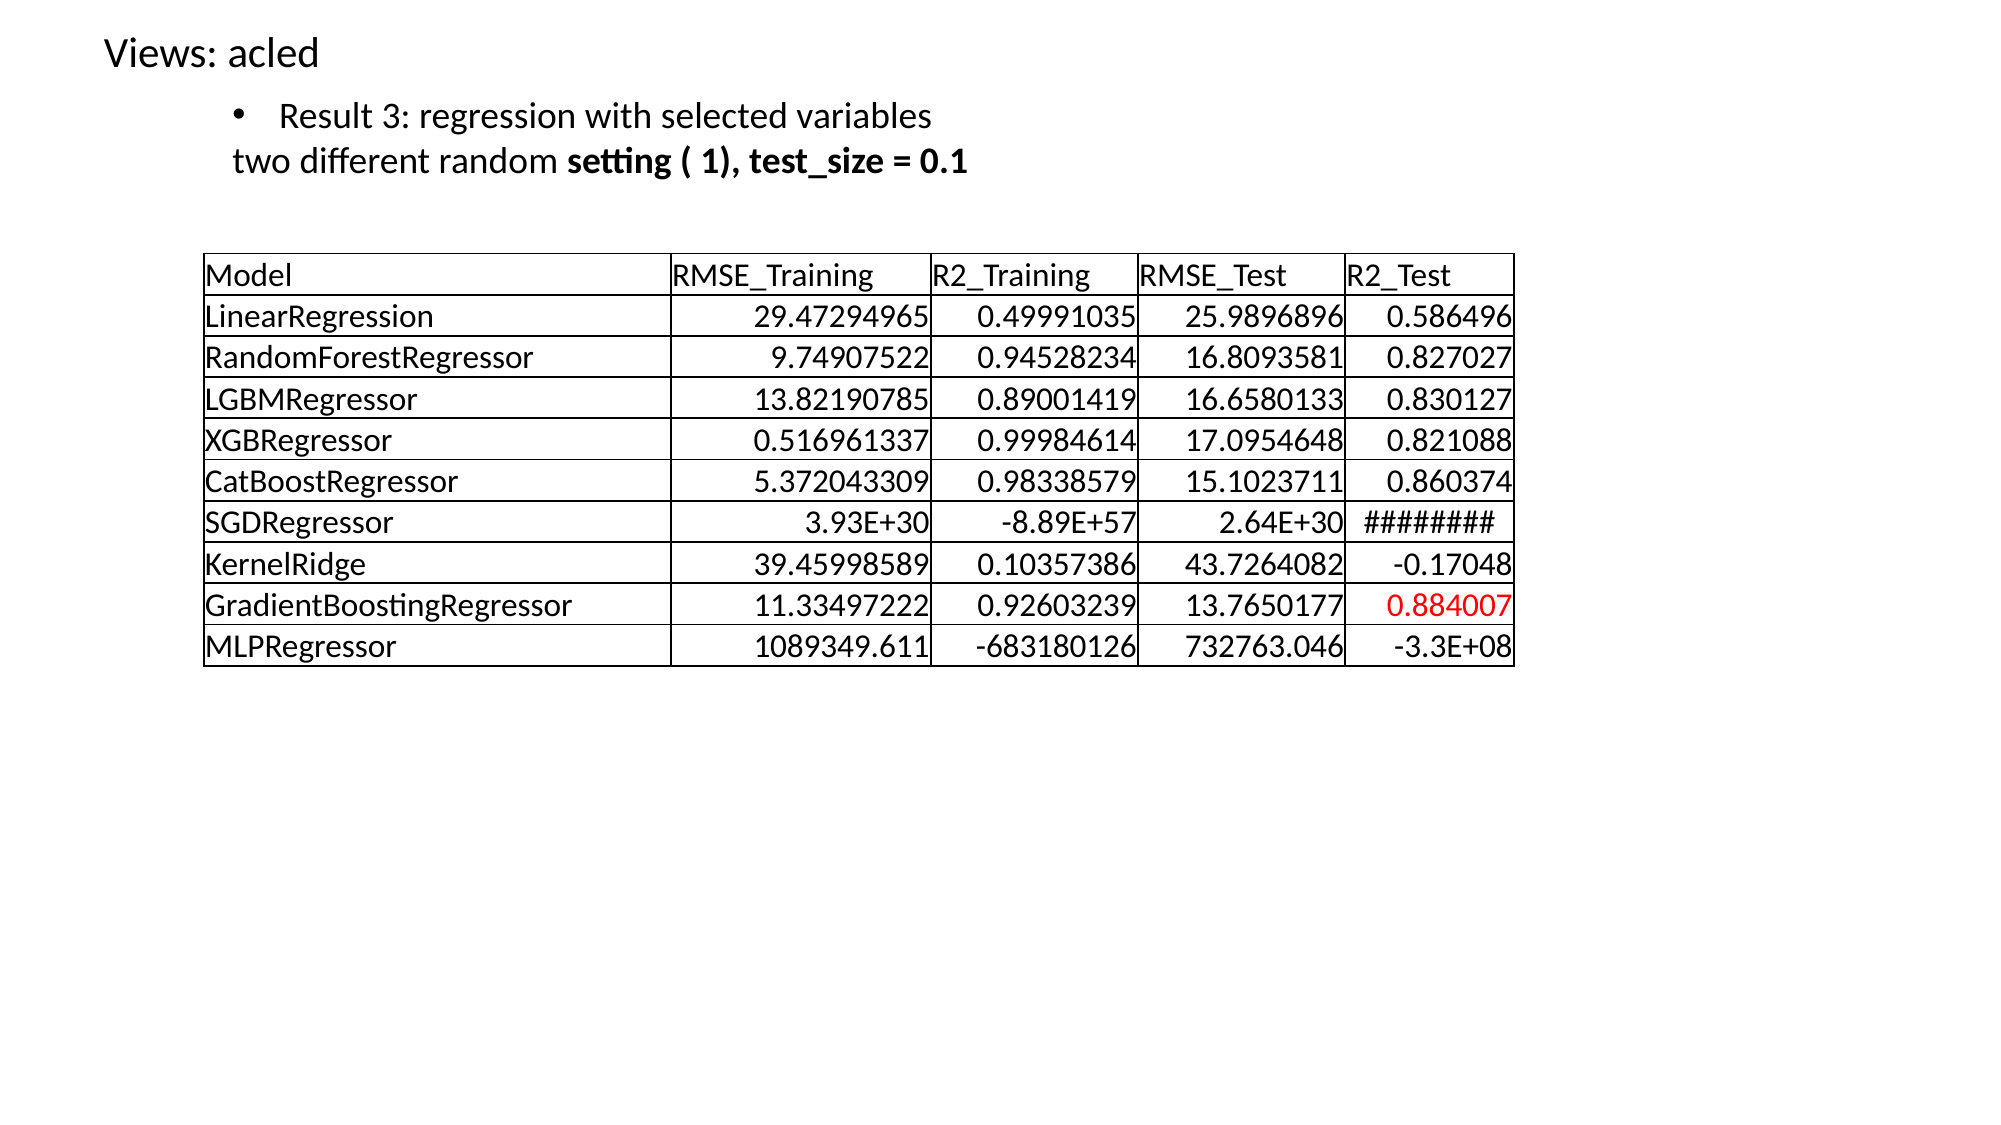

Views: acled
Result 3: regression with selected variables
	two different random setting ( 1), test_size = 0.1

| Model | RMSE\_Training | R2\_Training | RMSE\_Test | R2\_Test |
| --- | --- | --- | --- | --- |
| LinearRegression | 29.47294965 | 0.49991035 | 25.9896896 | 0.586496 |
| RandomForestRegressor | 9.74907522 | 0.94528234 | 16.8093581 | 0.827027 |
| LGBMRegressor | 13.82190785 | 0.89001419 | 16.6580133 | 0.830127 |
| XGBRegressor | 0.516961337 | 0.99984614 | 17.0954648 | 0.821088 |
| CatBoostRegressor | 5.372043309 | 0.98338579 | 15.1023711 | 0.860374 |
| SGDRegressor | 3.93E+30 | -8.89E+57 | 2.64E+30 | ######## |
| KernelRidge | 39.45998589 | 0.10357386 | 43.7264082 | -0.17048 |
| GradientBoostingRegressor | 11.33497222 | 0.92603239 | 13.7650177 | 0.884007 |
| MLPRegressor | 1089349.611 | -683180126 | 732763.046 | -3.3E+08 |